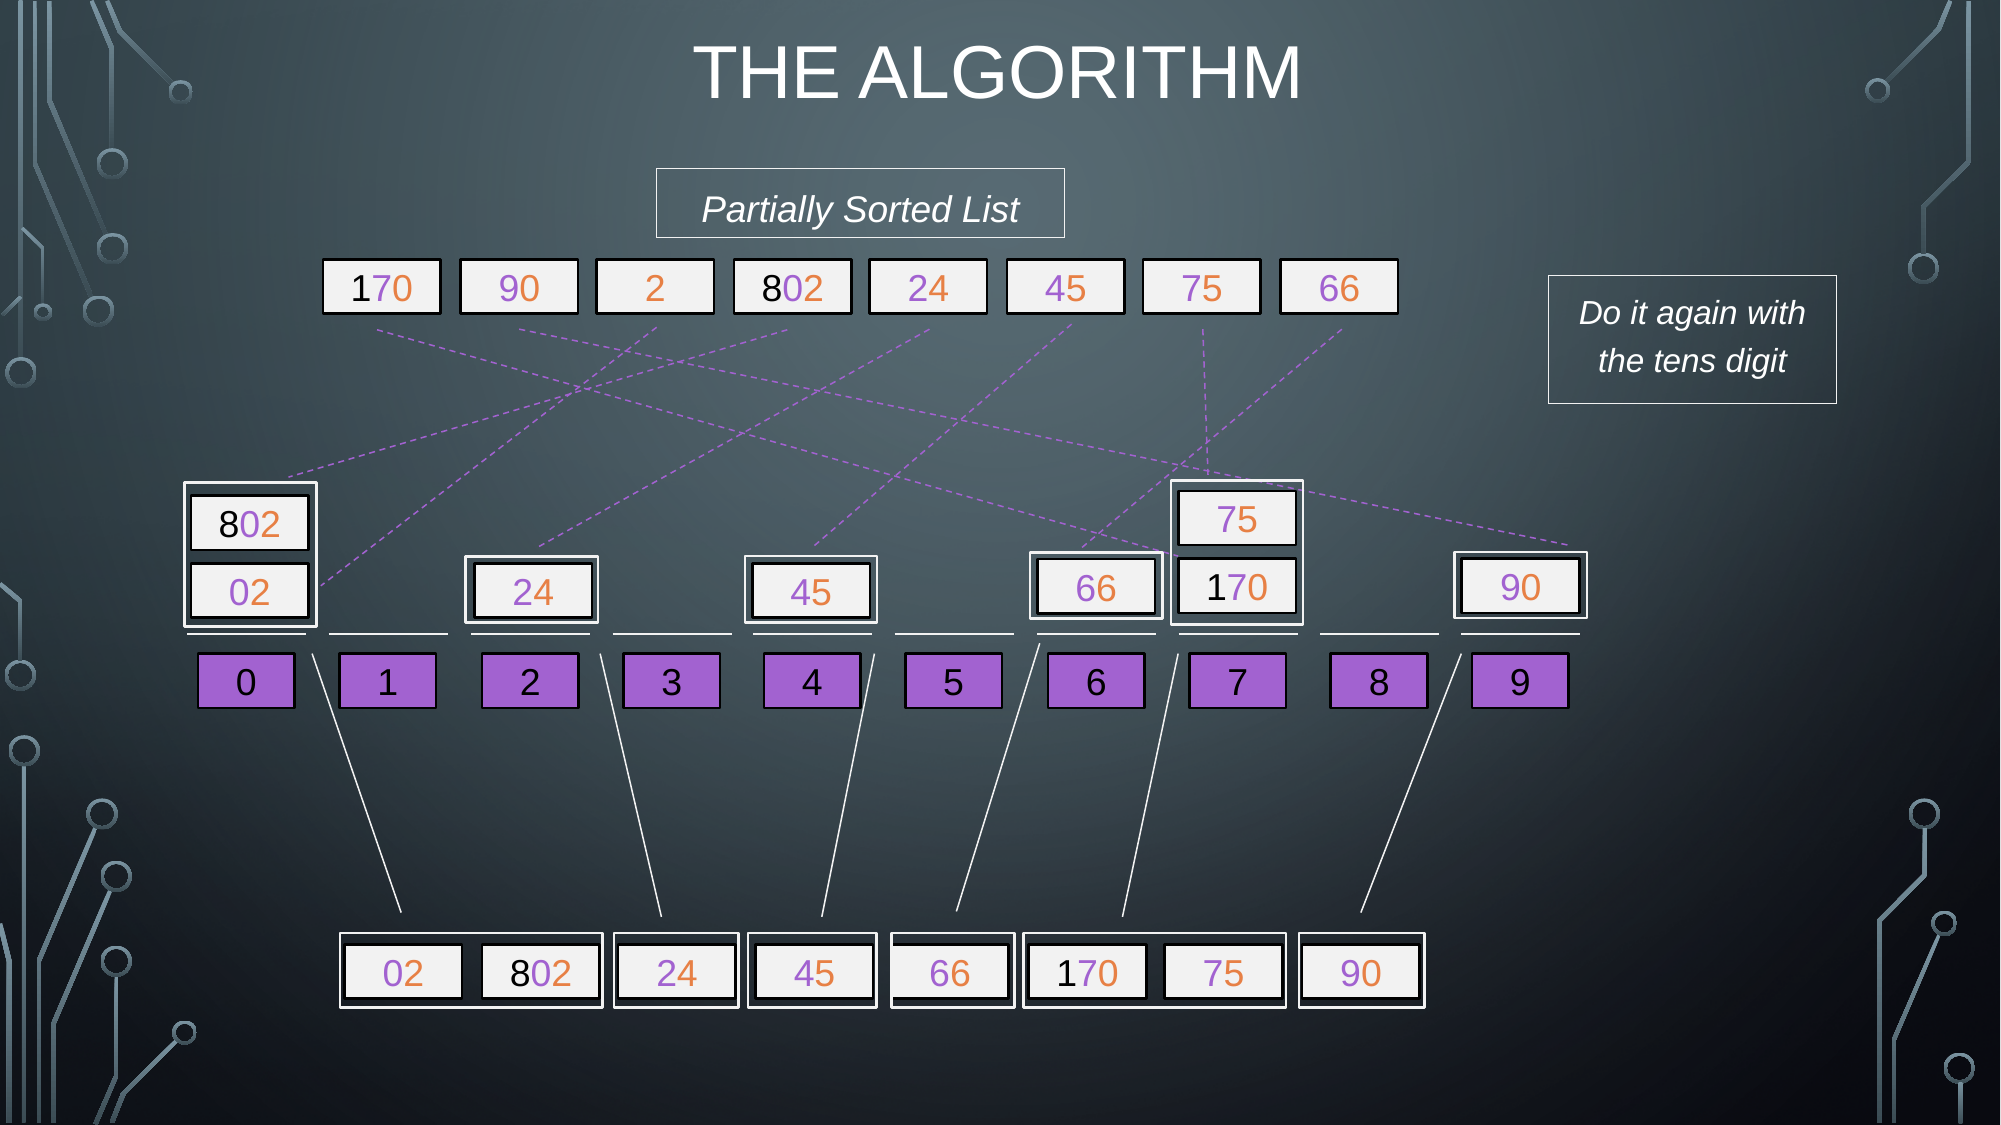

# The algorithm
Partially Sorted List
170
90
2
802
24
45
75
66
Do it again with the tens digit

75
802
170
90
66
02
24
45
0
1
2
3
4
5
6
7
8
9

02
802
24
45
66
170
75
90